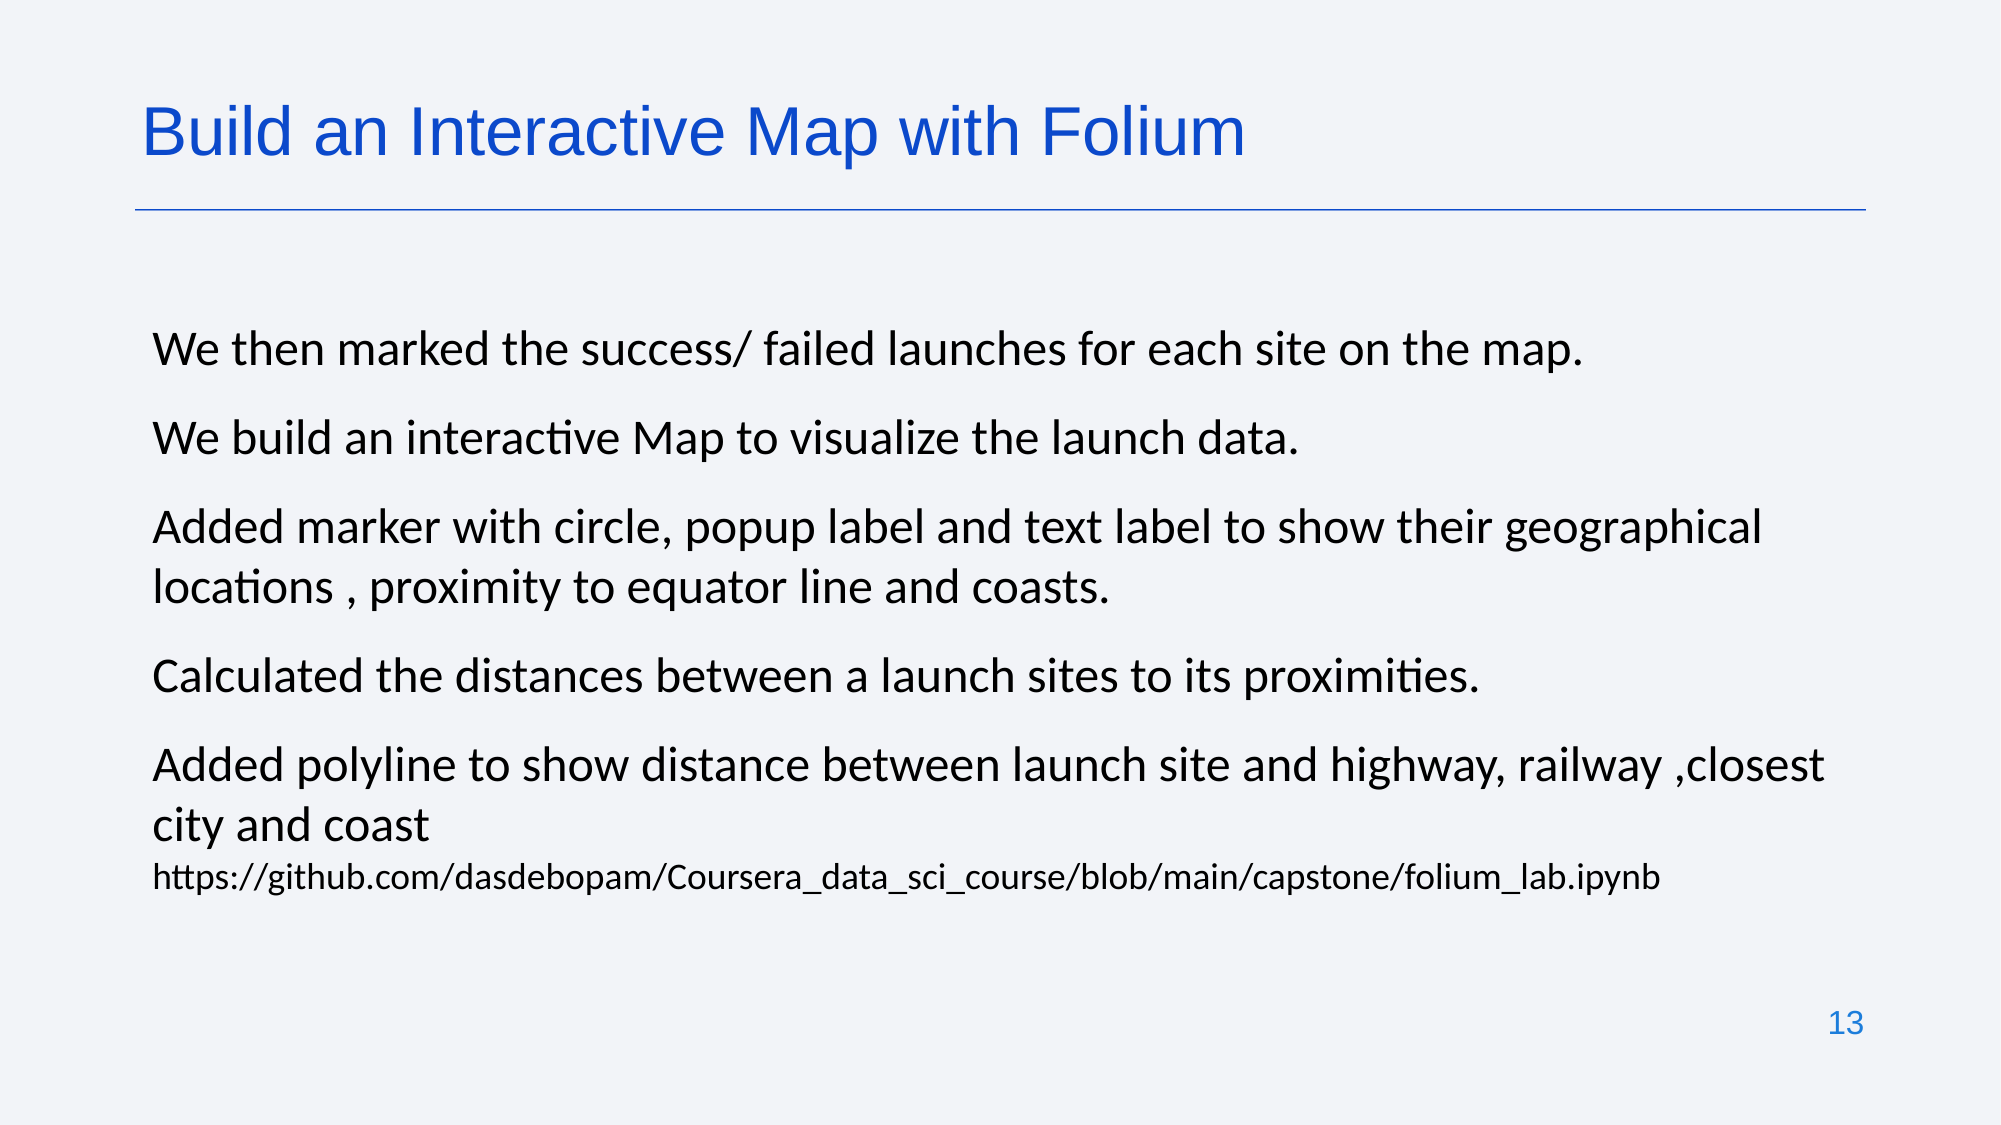

Build an Interactive Map with Folium
We then marked the success/ failed launches for each site on the map.
We build an interactive Map to visualize the launch data.
Added marker with circle, popup label and text label to show their geographical locations , proximity to equator line and coasts.
Calculated the distances between a launch sites to its proximities.
Added polyline to show distance between launch site and highway, railway ,closest city and coast
https://github.com/dasdebopam/Coursera_data_sci_course/blob/main/capstone/folium_lab.ipynb
13